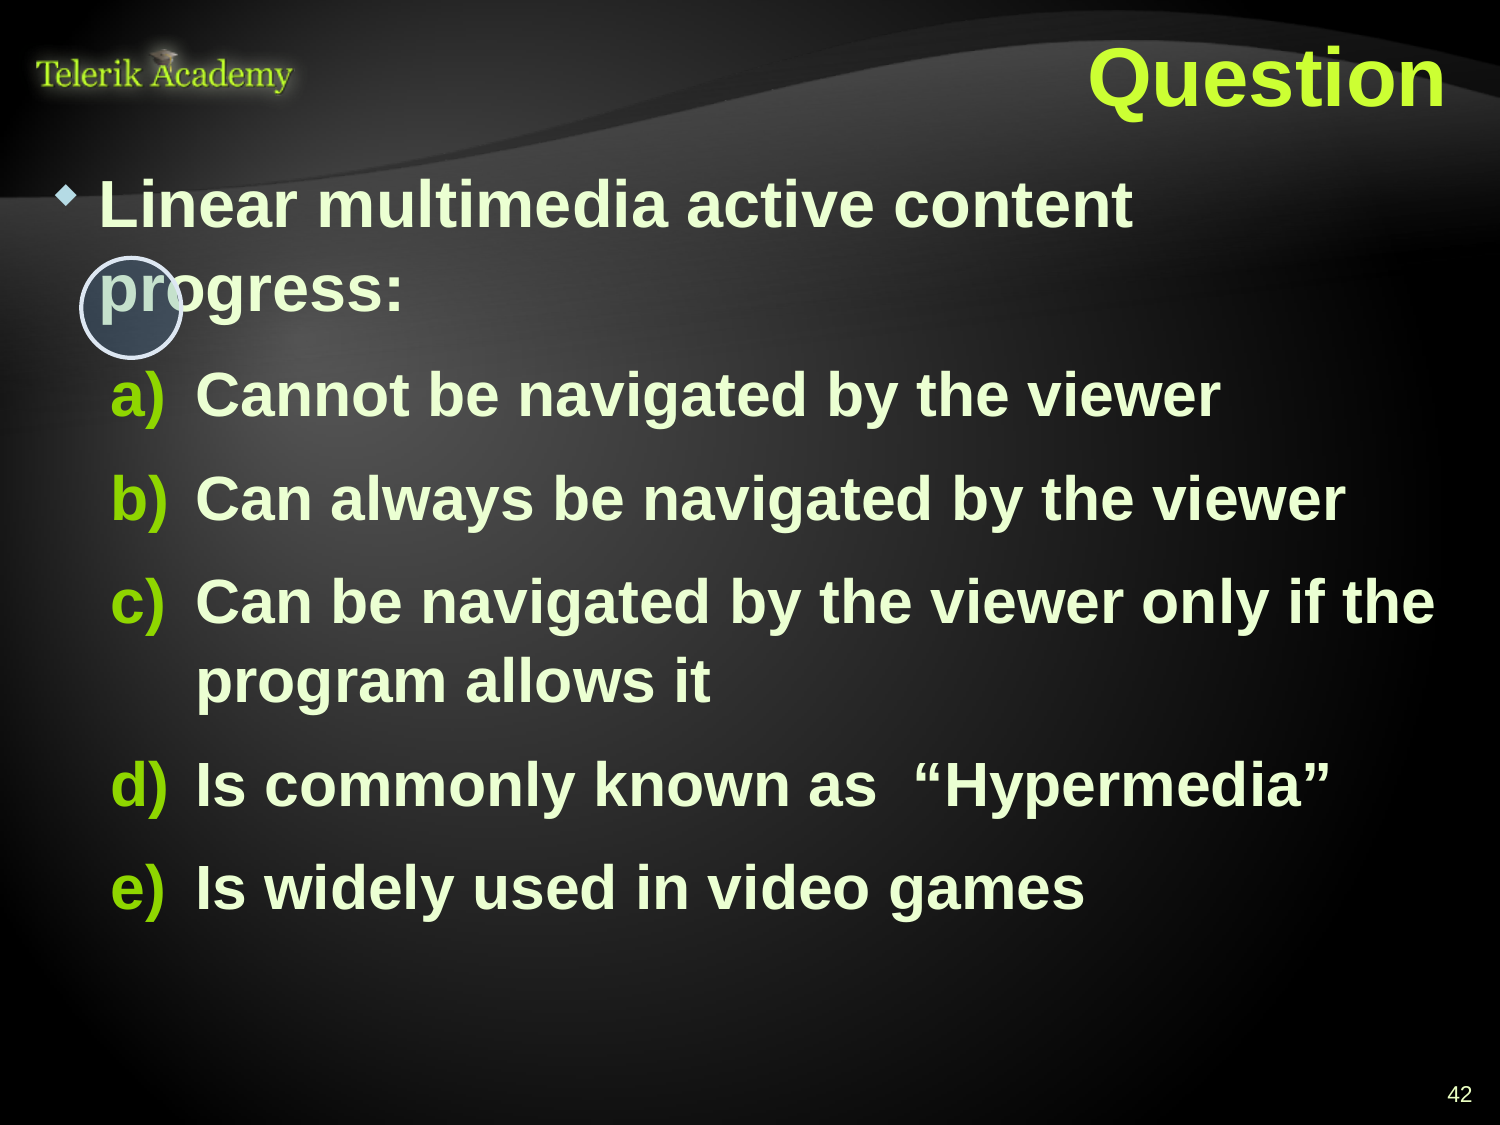

# Question
Linear multimedia active content progress:
Cannot be navigated by the viewer
Can always be navigated by the viewer
Can be navigated by the viewer only if the program allows it
Is commonly known as  “Hypermedia”
Is widely used in video games

42